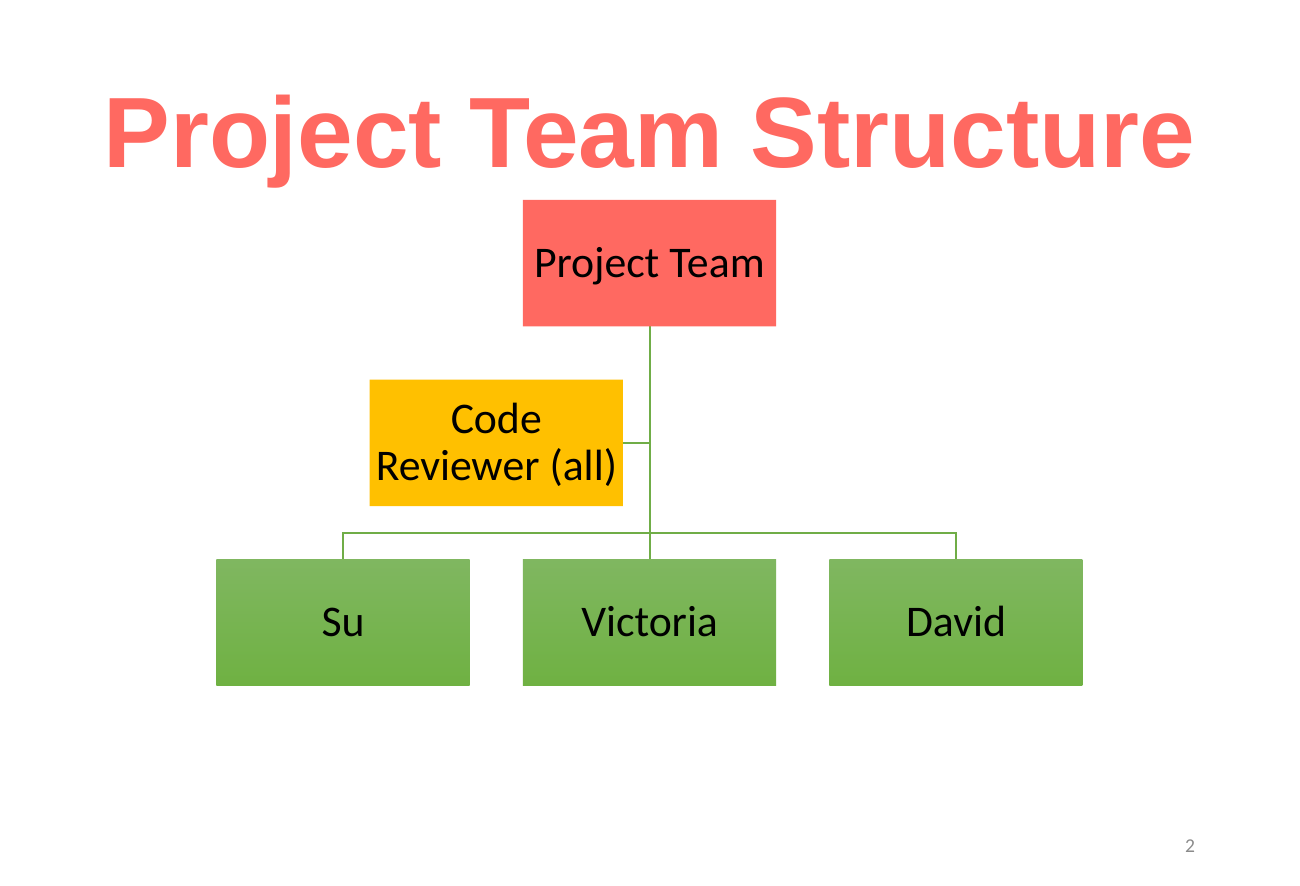

# Project Team Structure
Project Team
Su
Victoria
David
Code Reviewer (all)
2